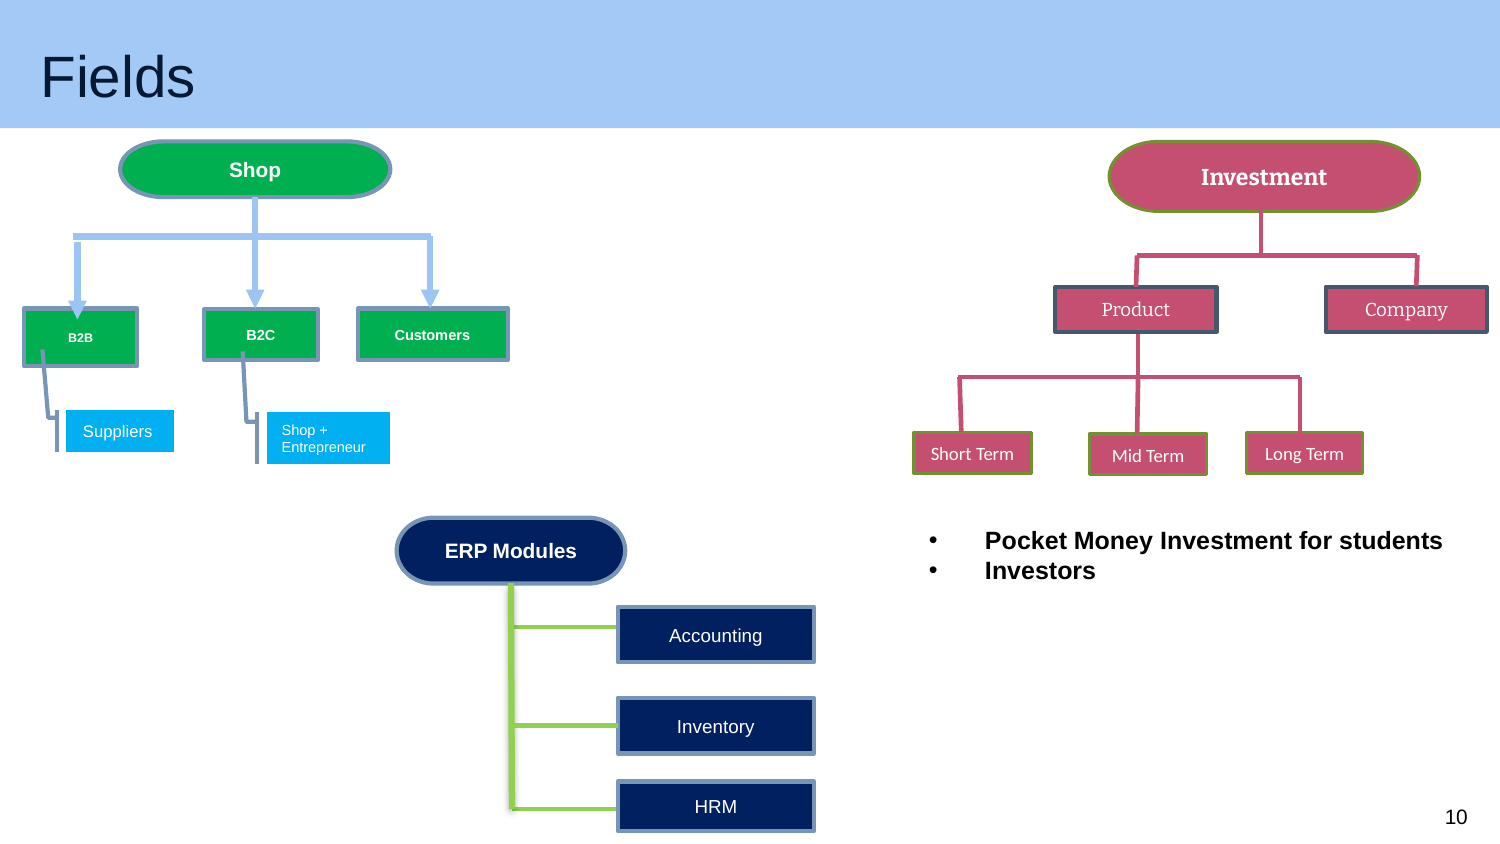

# Fields
Shop
Customers
B2B
B2C
Suppliers
Shop + Entrepreneur
Investment
Product
Company
Short Term
Long Term
Mid Term
ERP Modules
Accounting
Inventory
HRM
Pocket Money Investment for students
Investors
10